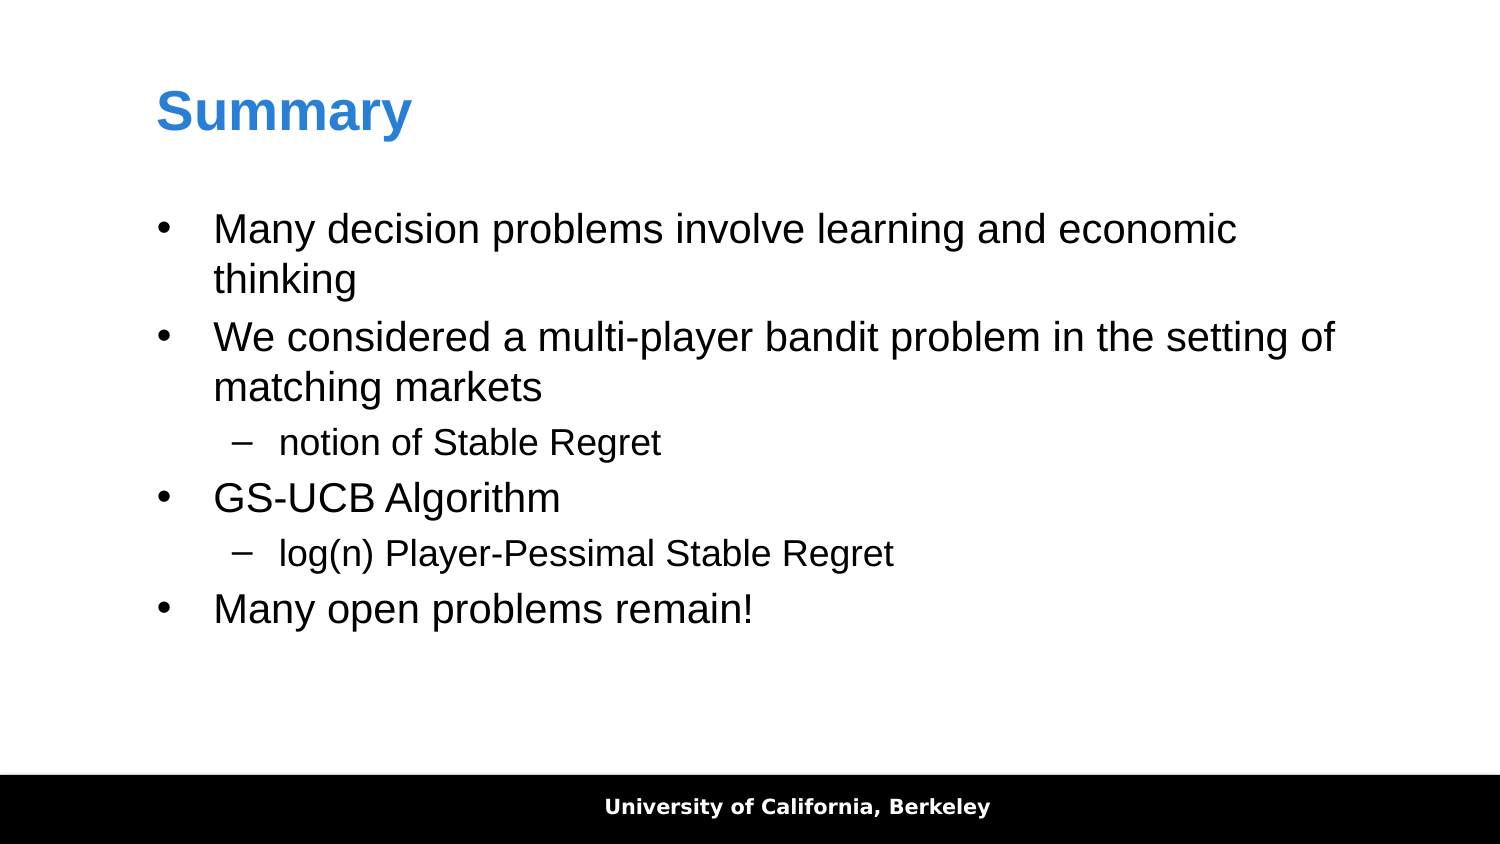

# Summary
Many decision problems involve learning and economic thinking
We considered a multi-player bandit problem in the setting of matching markets
notion of Stable Regret
GS-UCB Algorithm
log(n) Player-Pessimal Stable Regret
Many open problems remain!
University of California, Berkeley